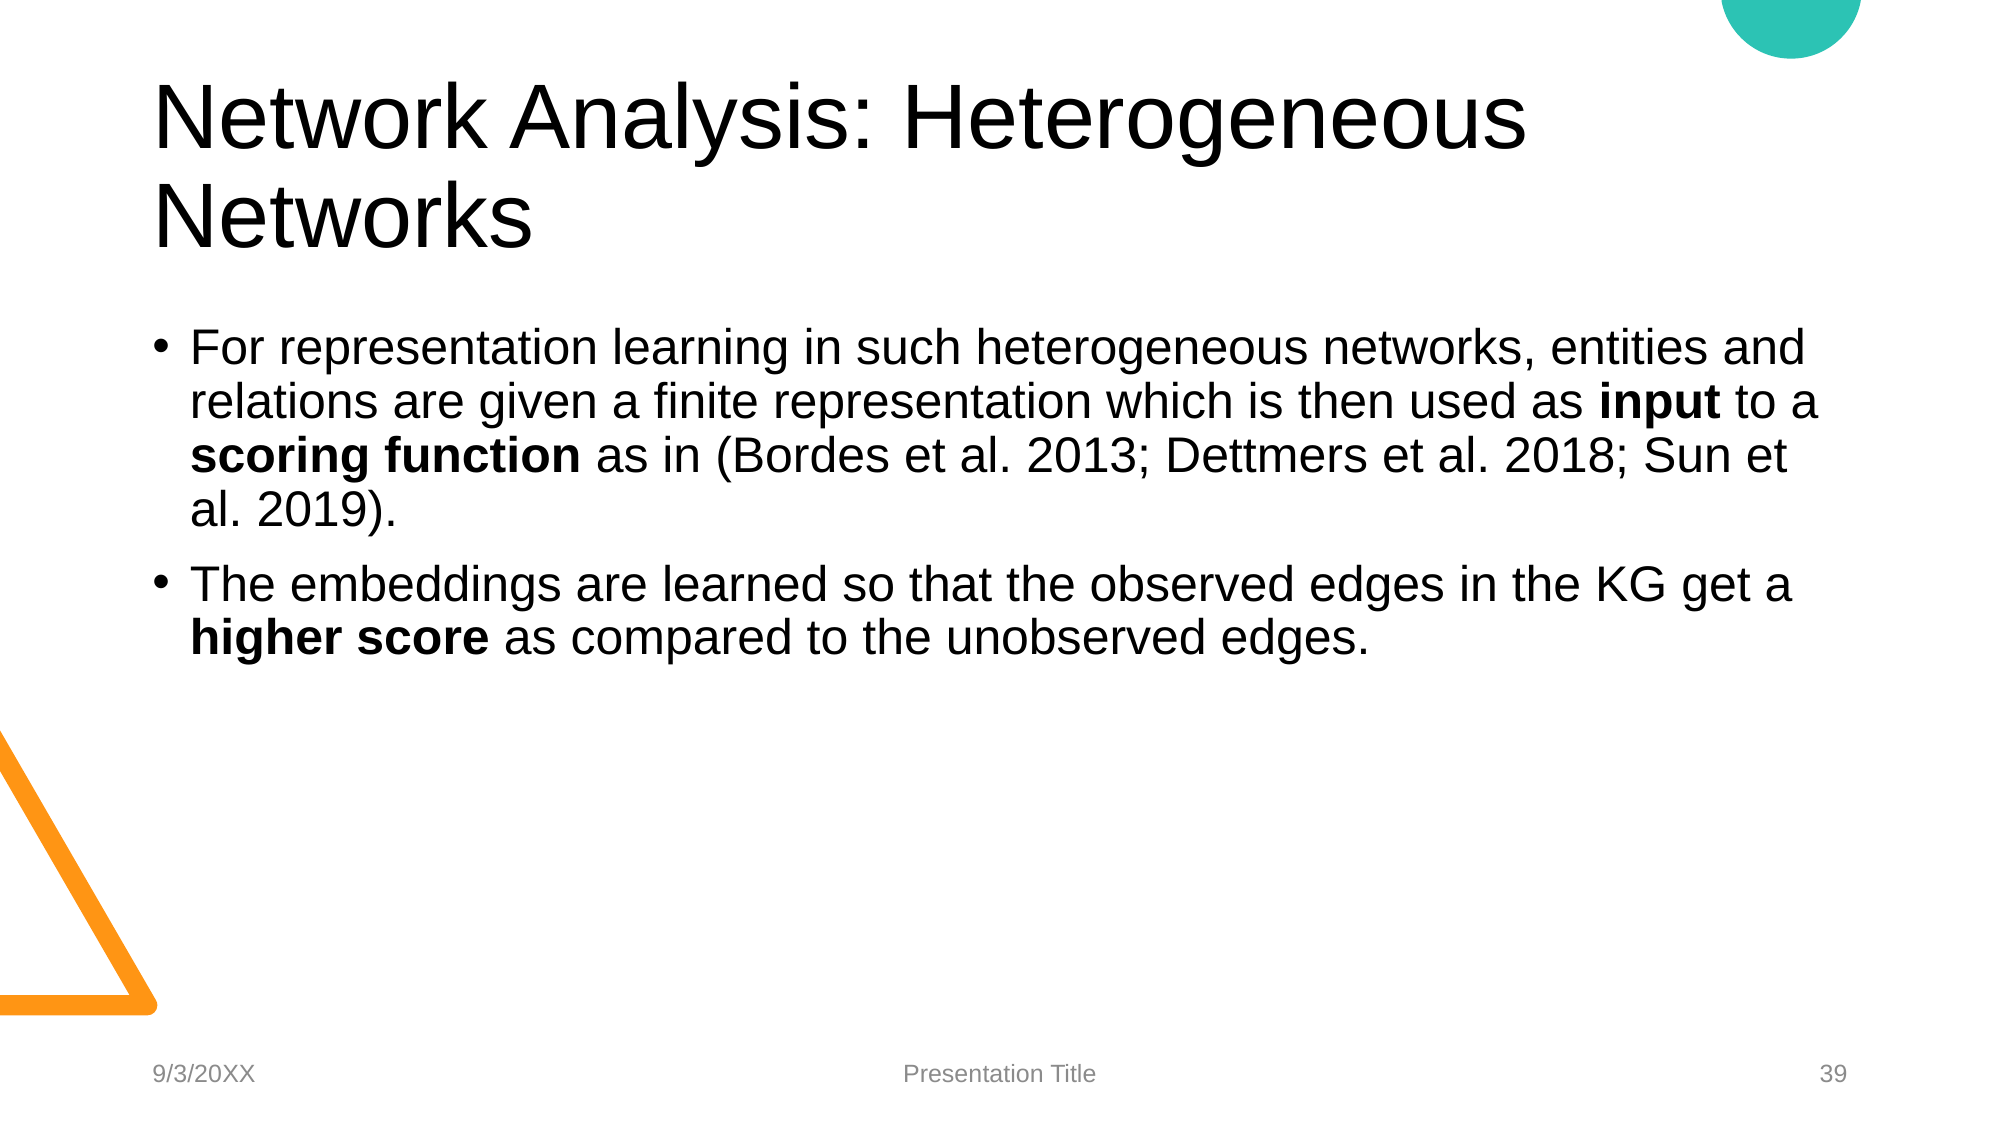

# Network Analysis: Heterogeneous Networks
For representation learning in such heterogeneous networks, entities and relations are given a finite representation which is then used as input to a scoring function as in (Bordes et al. 2013; Dettmers et al. 2018; Sun et al. 2019).
The embeddings are learned so that the observed edges in the KG get a higher score as compared to the unobserved edges.
9/3/20XX
Presentation Title
39